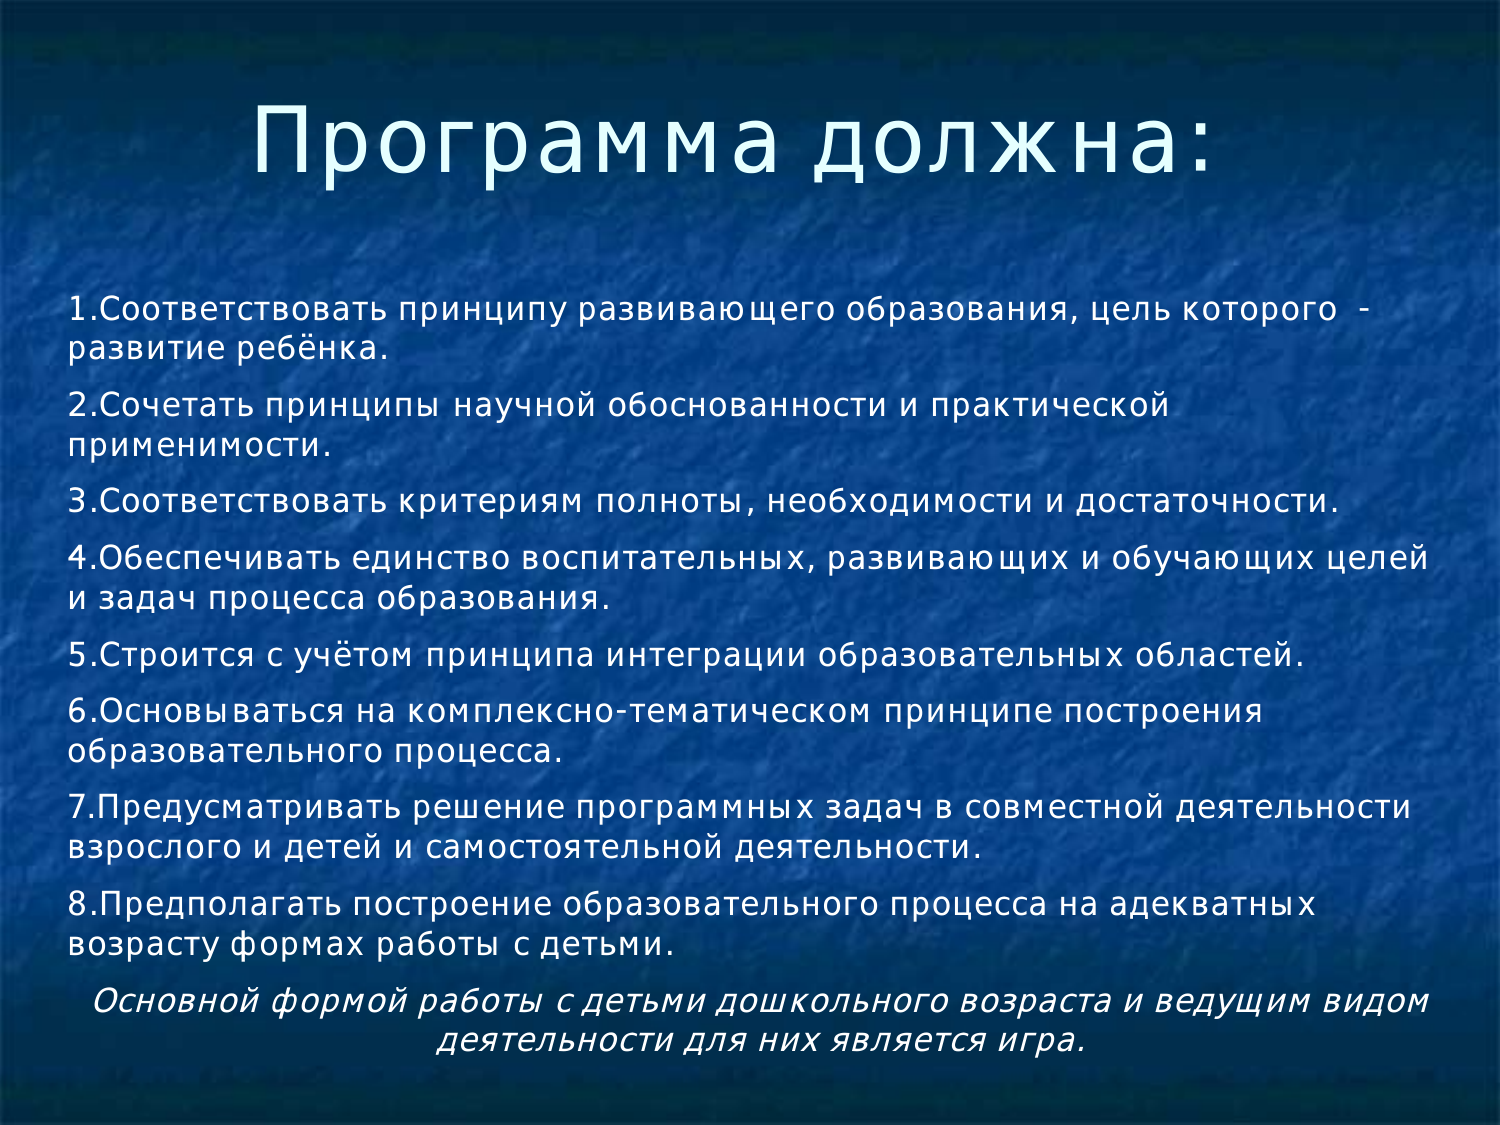

# Программа должна:
1.Соответствовать принципу развивающего образования, цель которого  -  развитие ребёнка.
2.Сочетать принципы научной обоснованности и практической  применимости.
3.Соответствовать критериям полноты, необходимости и достаточности.
4.Обеспечивать единство воспитательных, развивающих и обучающих целей и задач процесса образования.
5.Строится с учётом принципа интеграции образовательных областей.
6.Основываться на комплексно-тематическом принципе построения образовательного процесса.
7.Предусматривать решение программных задач в совместной деятельности взрослого и детей и самостоятельной деятельности.
8.Предполагать построение образовательного процесса на адекватных возрасту формах работы с детьми.
Основной формой работы с детьми дошкольного возраста и ведущим видом деятельности для них является игра.